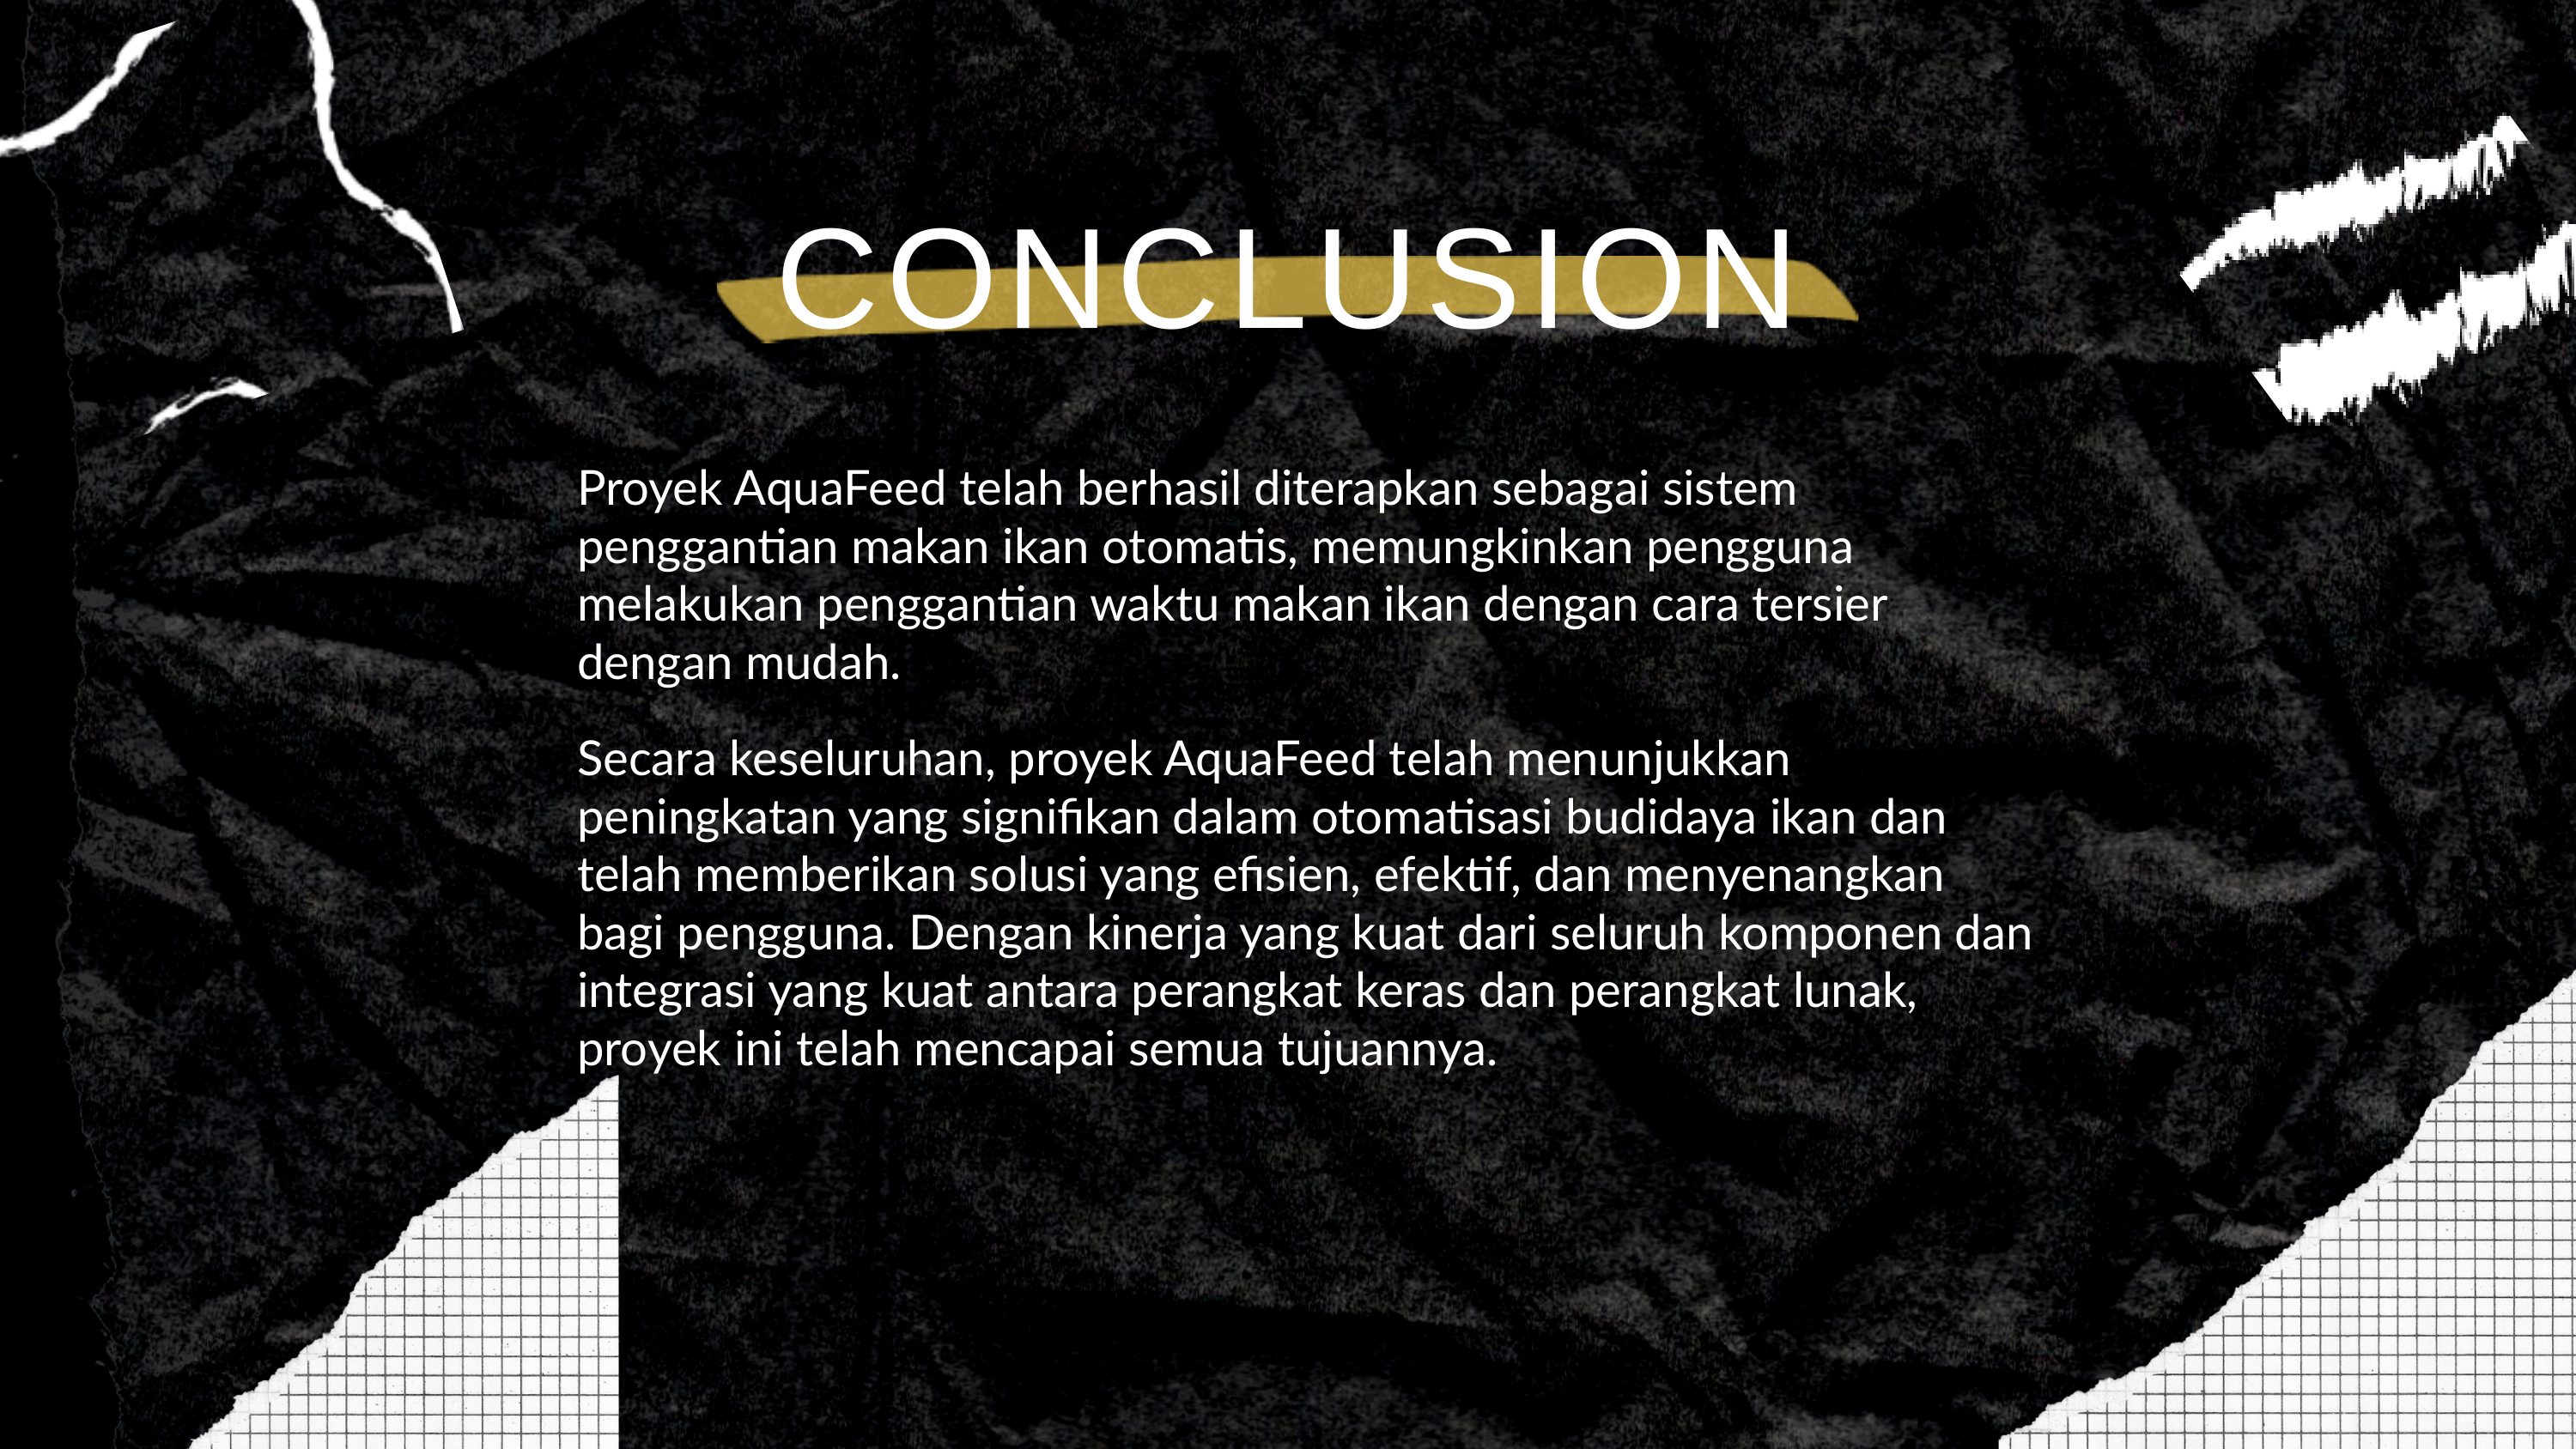

CONCLUSION

Proyek AquaFeed telah berhasil diterapkan sebagai sistem penggantian makan ikan otomatis, memungkinkan pengguna melakukan penggantian waktu makan ikan dengan cara tersier dengan mudah.
Secara keseluruhan, proyek AquaFeed telah menunjukkan peningkatan yang signifikan dalam otomatisasi budidaya ikan dan telah memberikan solusi yang efisien, efektif, dan menyenangkan bagi pengguna. Dengan kinerja yang kuat dari seluruh komponen dan integrasi yang kuat antara perangkat keras dan perangkat lunak, proyek ini telah mencapai semua tujuannya.